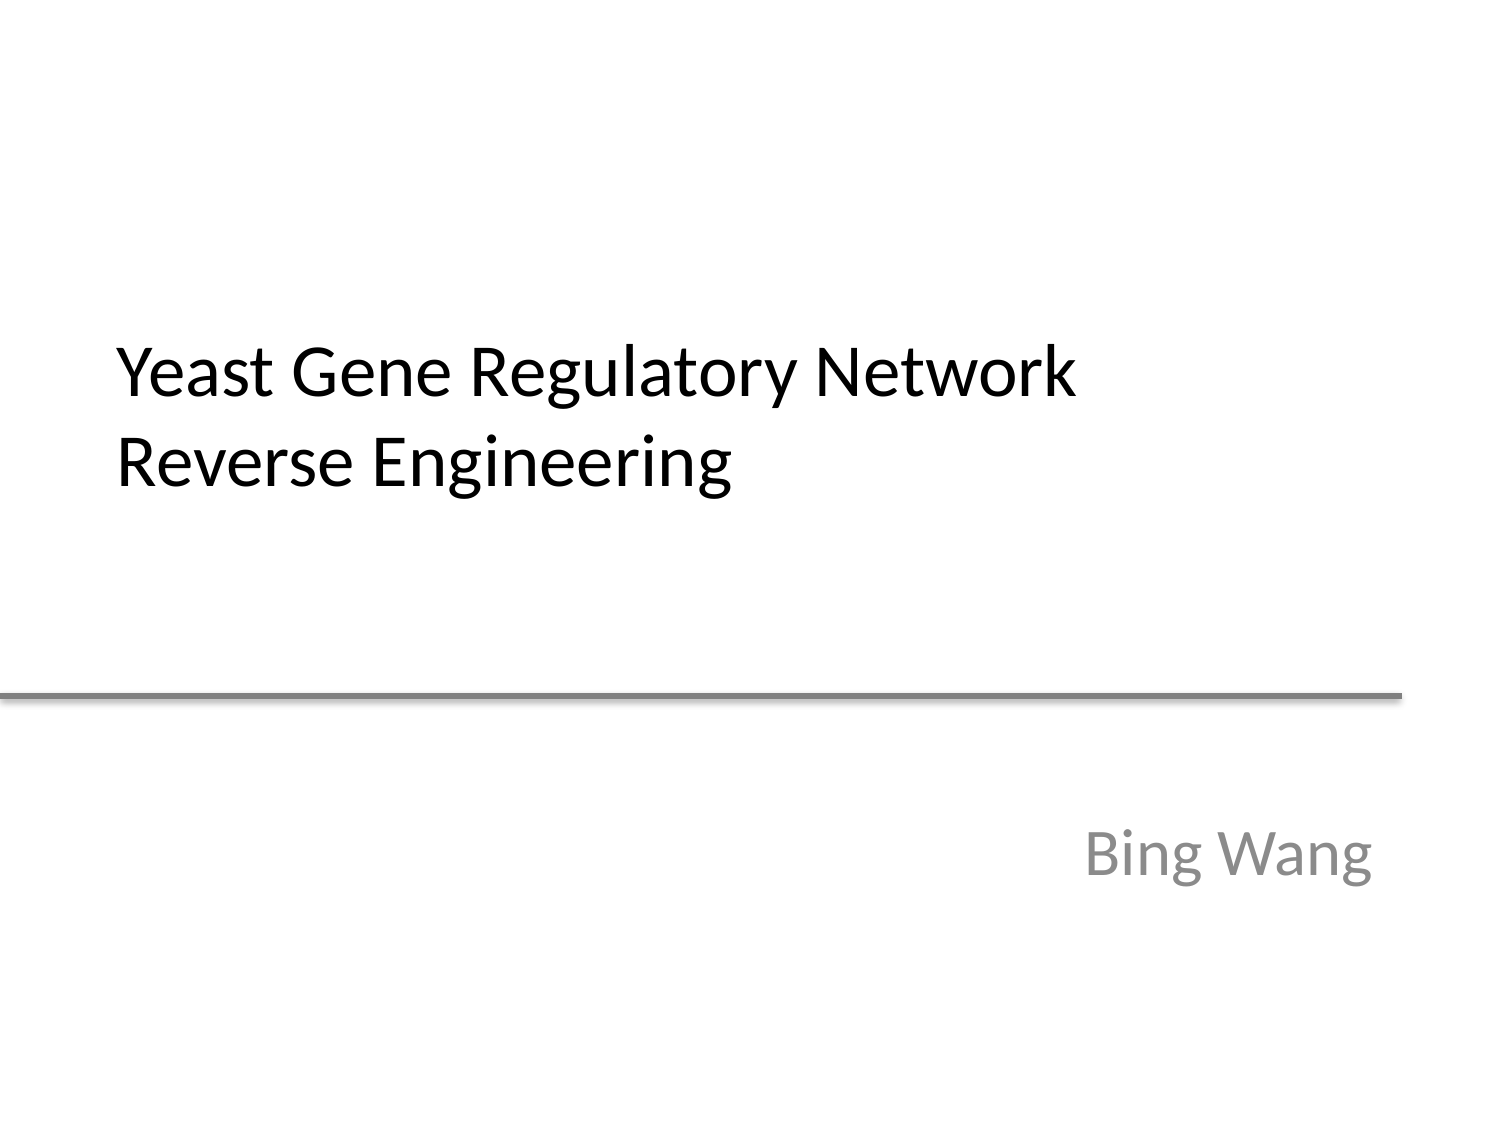

# Yeast Gene Regulatory Network Reverse Engineering
Bing Wang